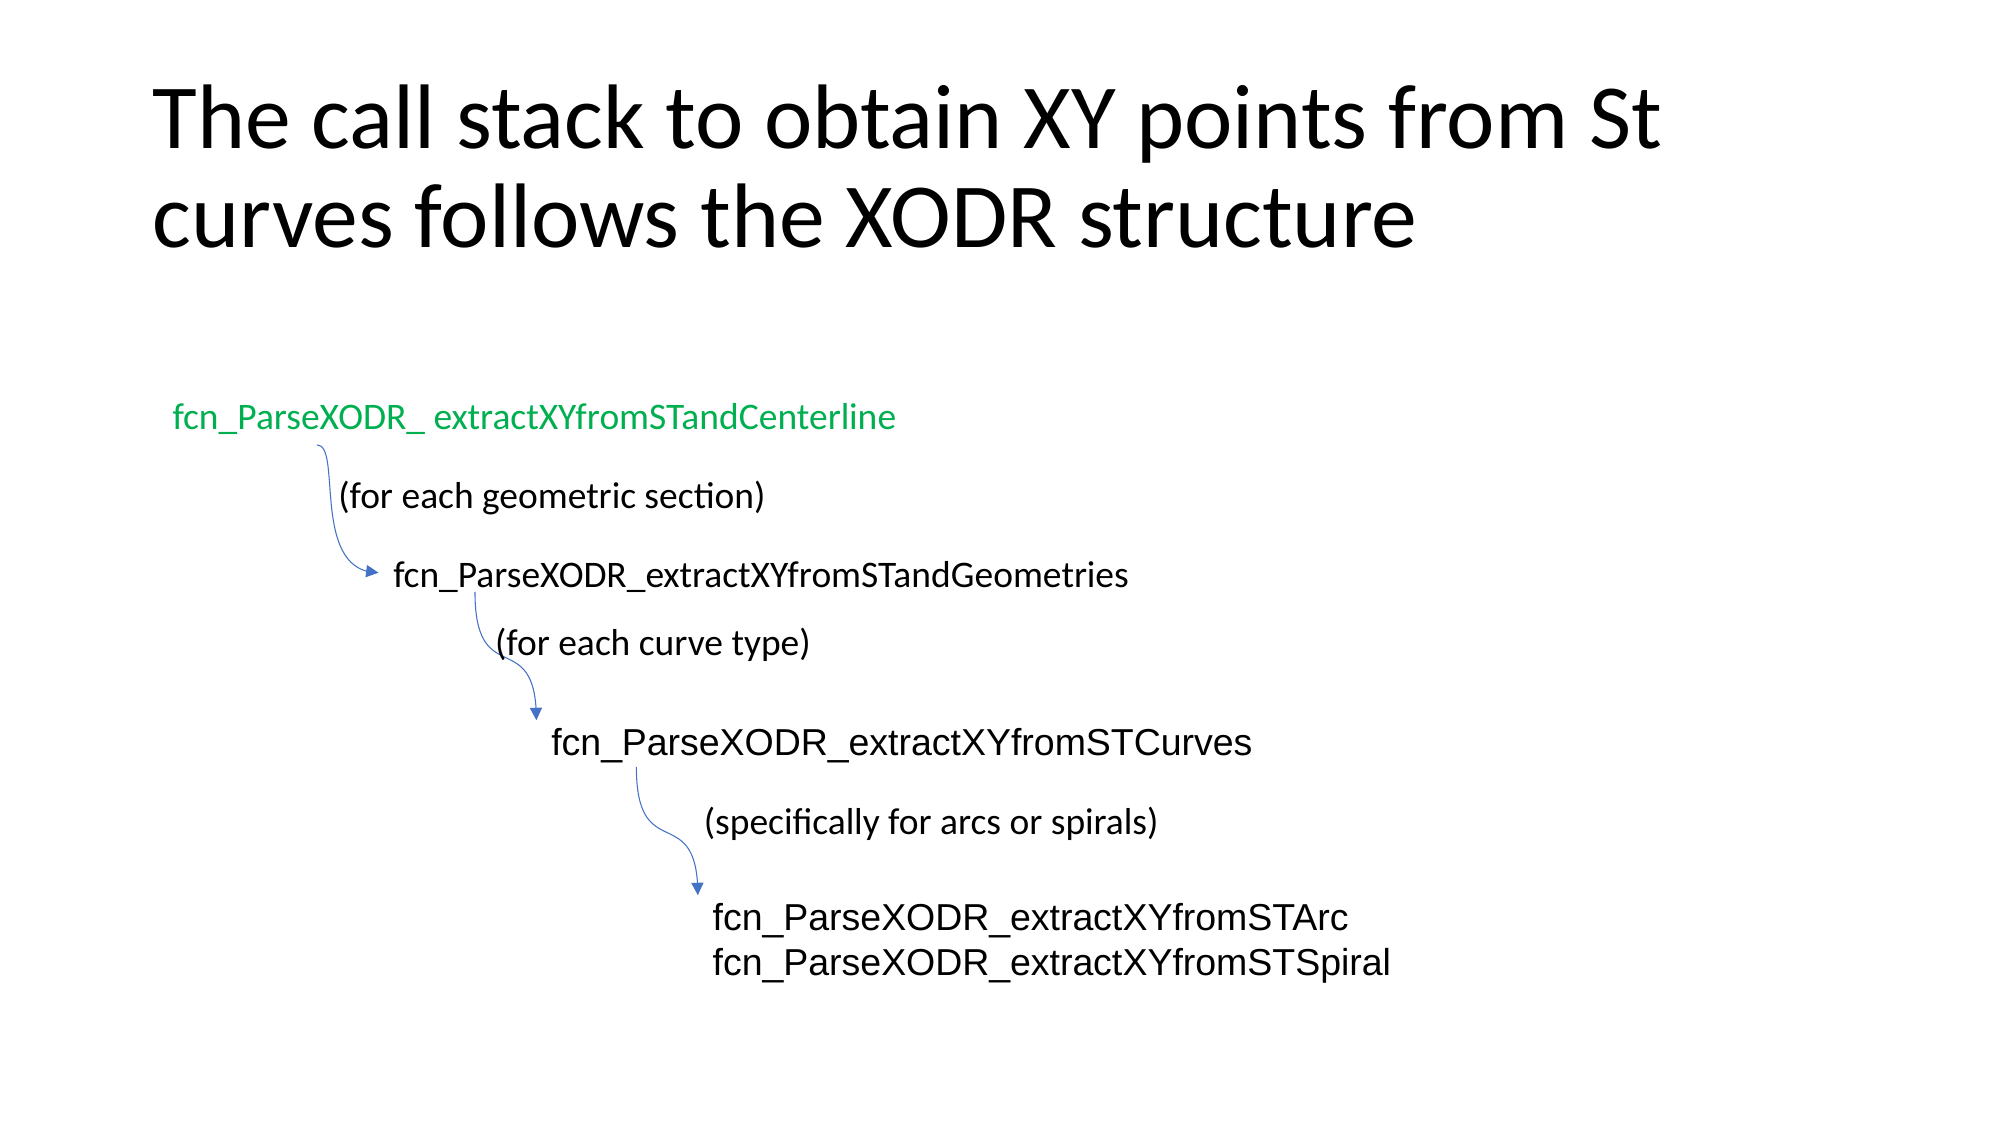

# The call stack to obtain XY points from St curves follows the XODR structure
fcn_ParseXODR_ extractXYfromSTandCenterline
(for each geometric section)
fcn_ParseXODR_extractXYfromSTandGeometries
(for each curve type)
fcn_ParseXODR_extractXYfromSTCurves
(specifically for arcs or spirals)
fcn_ParseXODR_extractXYfromSTArc
fcn_ParseXODR_extractXYfromSTSpiral